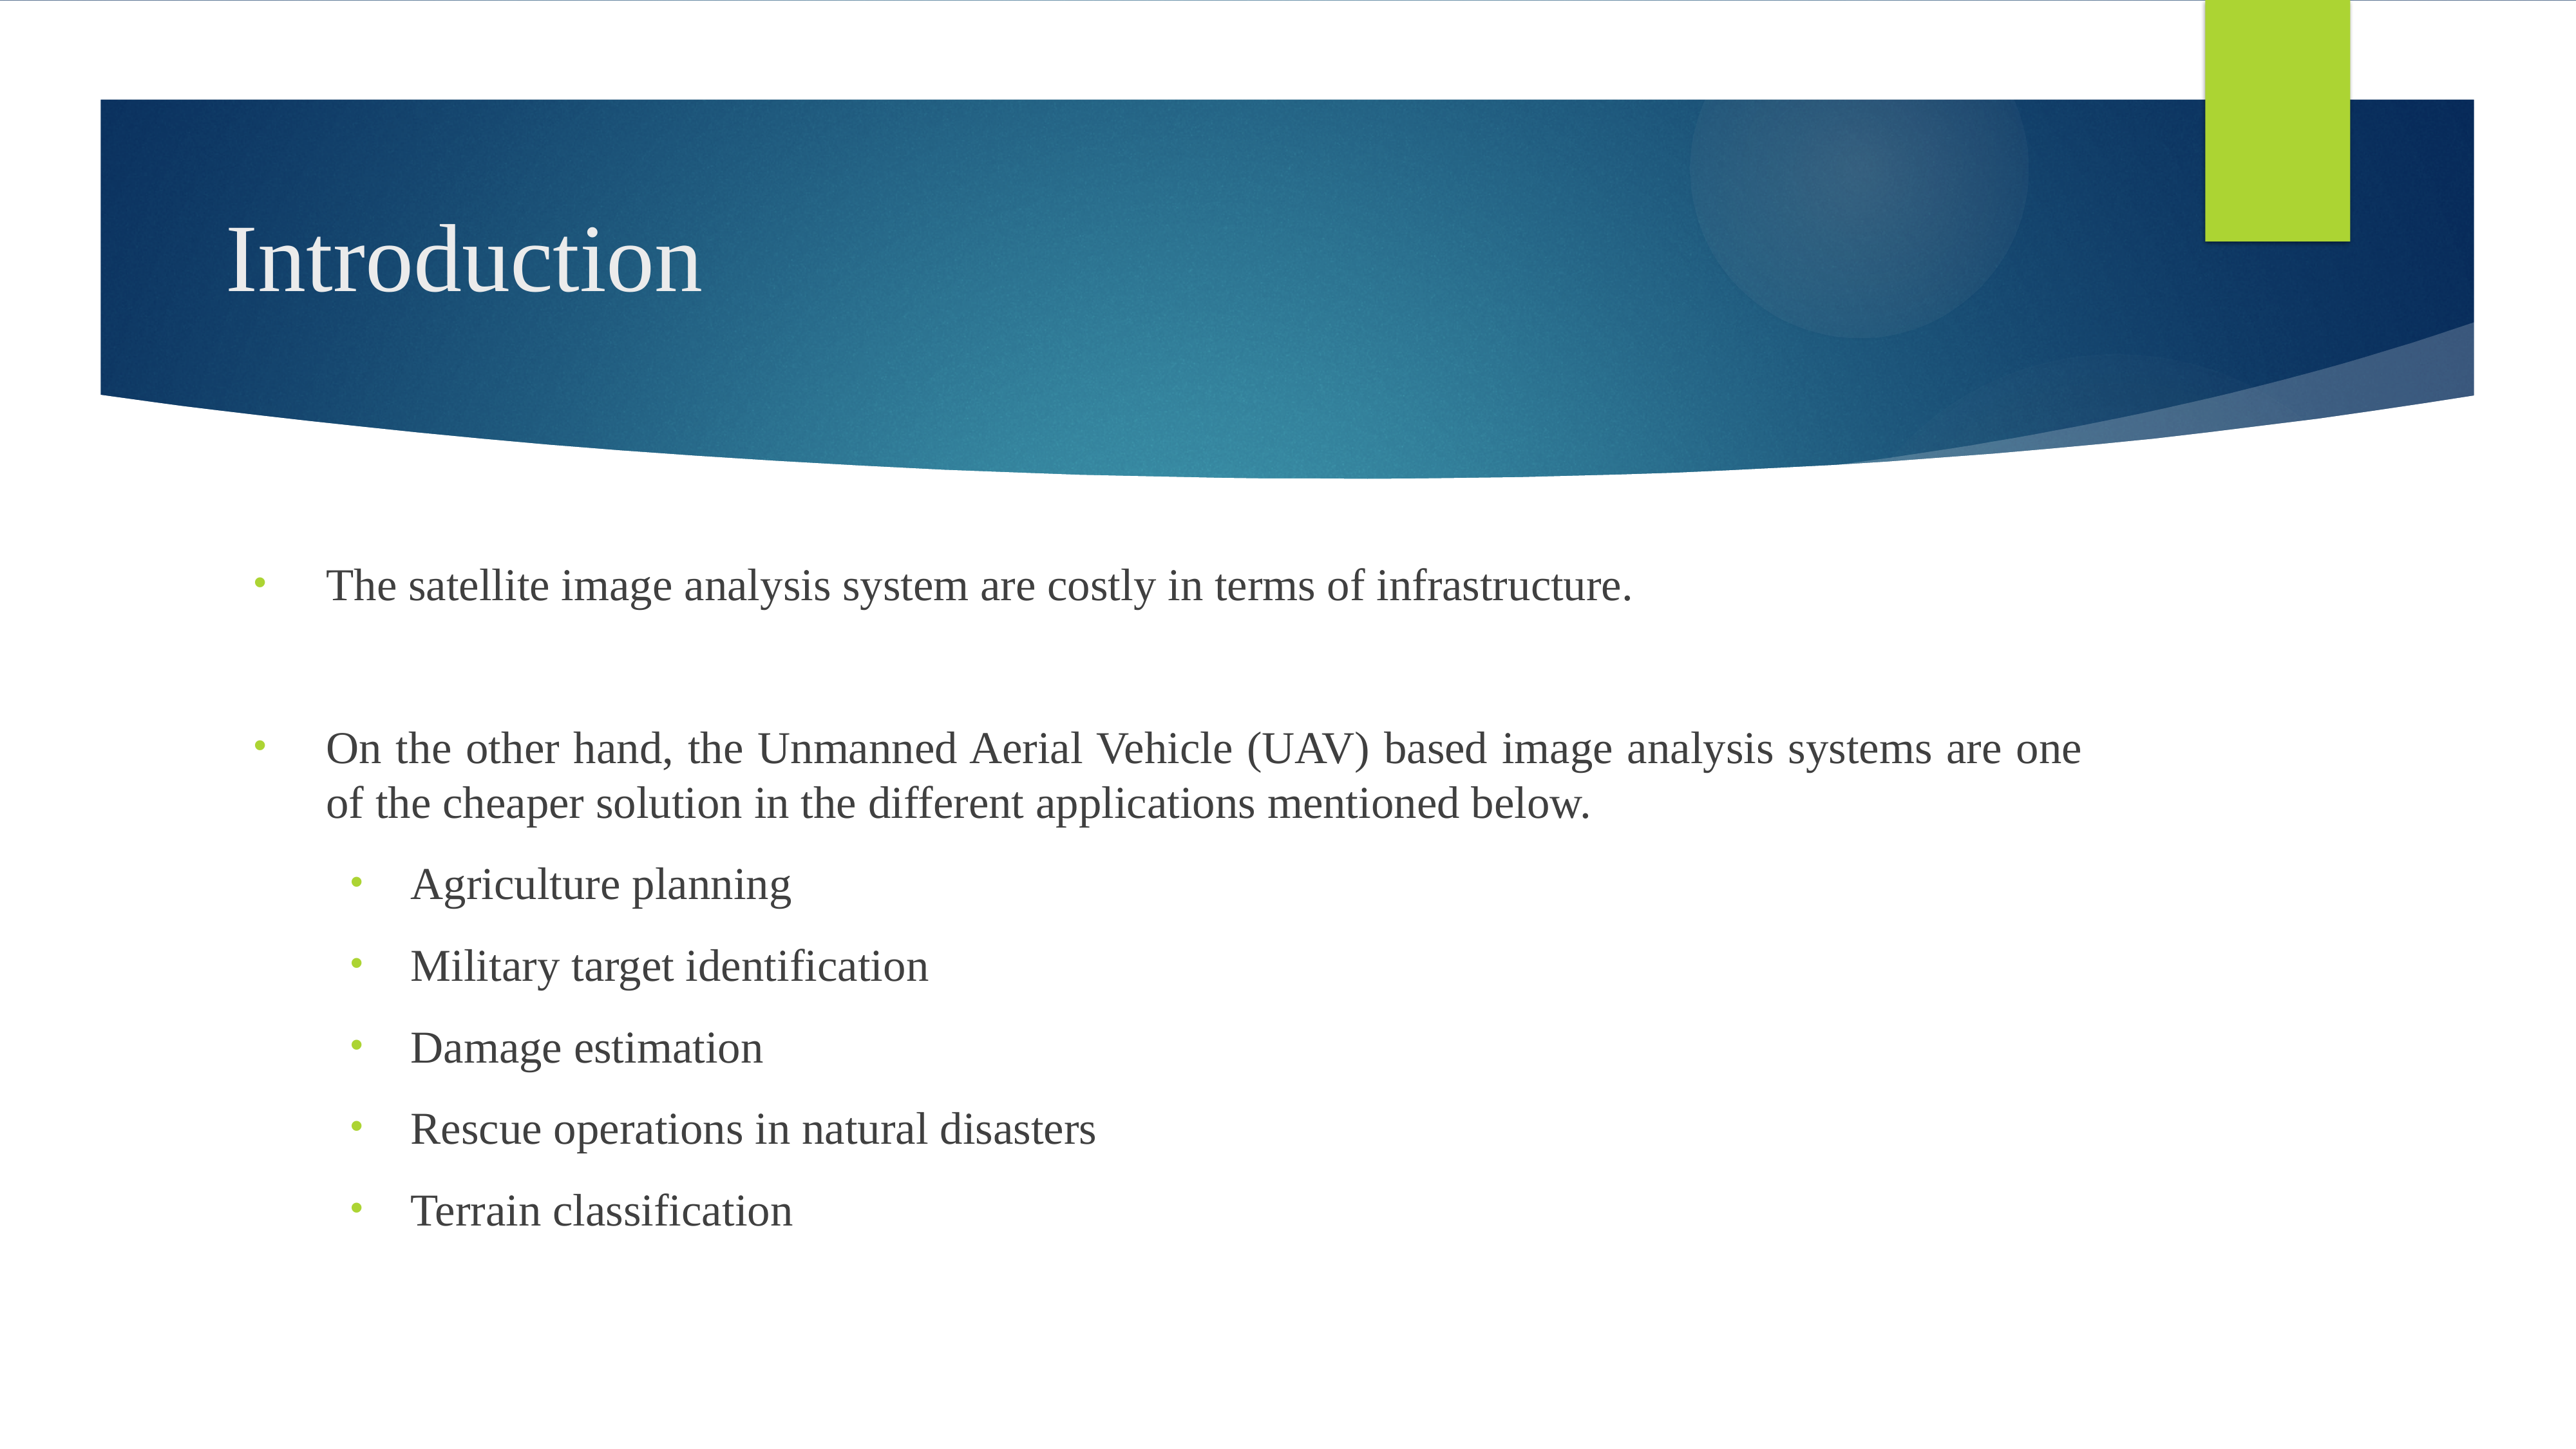

# Introduction
The satellite image analysis system are costly in terms of infrastructure.

On the other hand, the Unmanned Aerial Vehicle (UAV) based image analysis systems are one of the cheaper solution in the different applications mentioned below.
Agriculture planning
Military target identification
Damage estimation
Rescue operations in natural disasters
Terrain classification